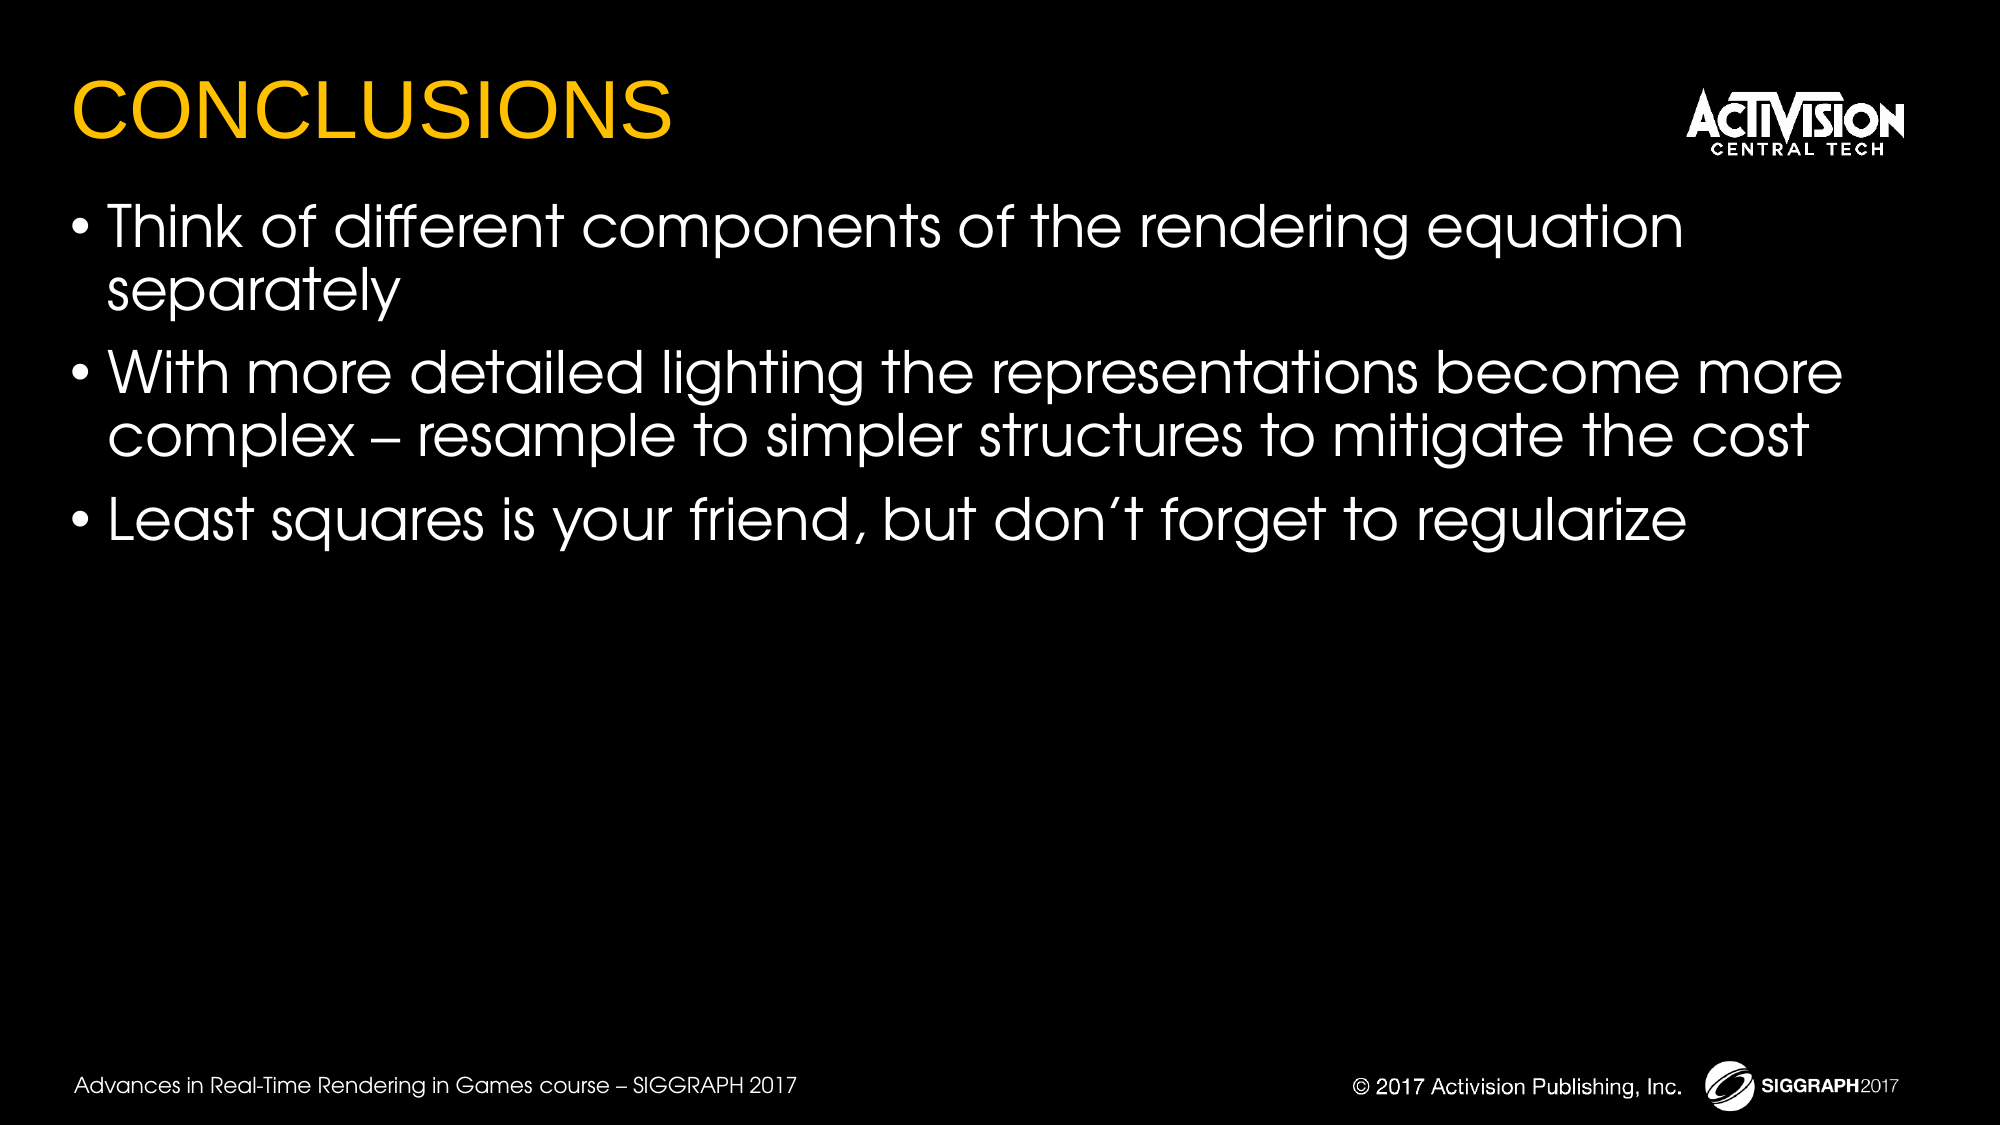

# CONCLUSIONS
Think of different components of the rendering equation separately
With more detailed lighting the representations become more complex – resample to simpler structures to mitigate the cost
Least squares is your friend, but don’t forget to regularize